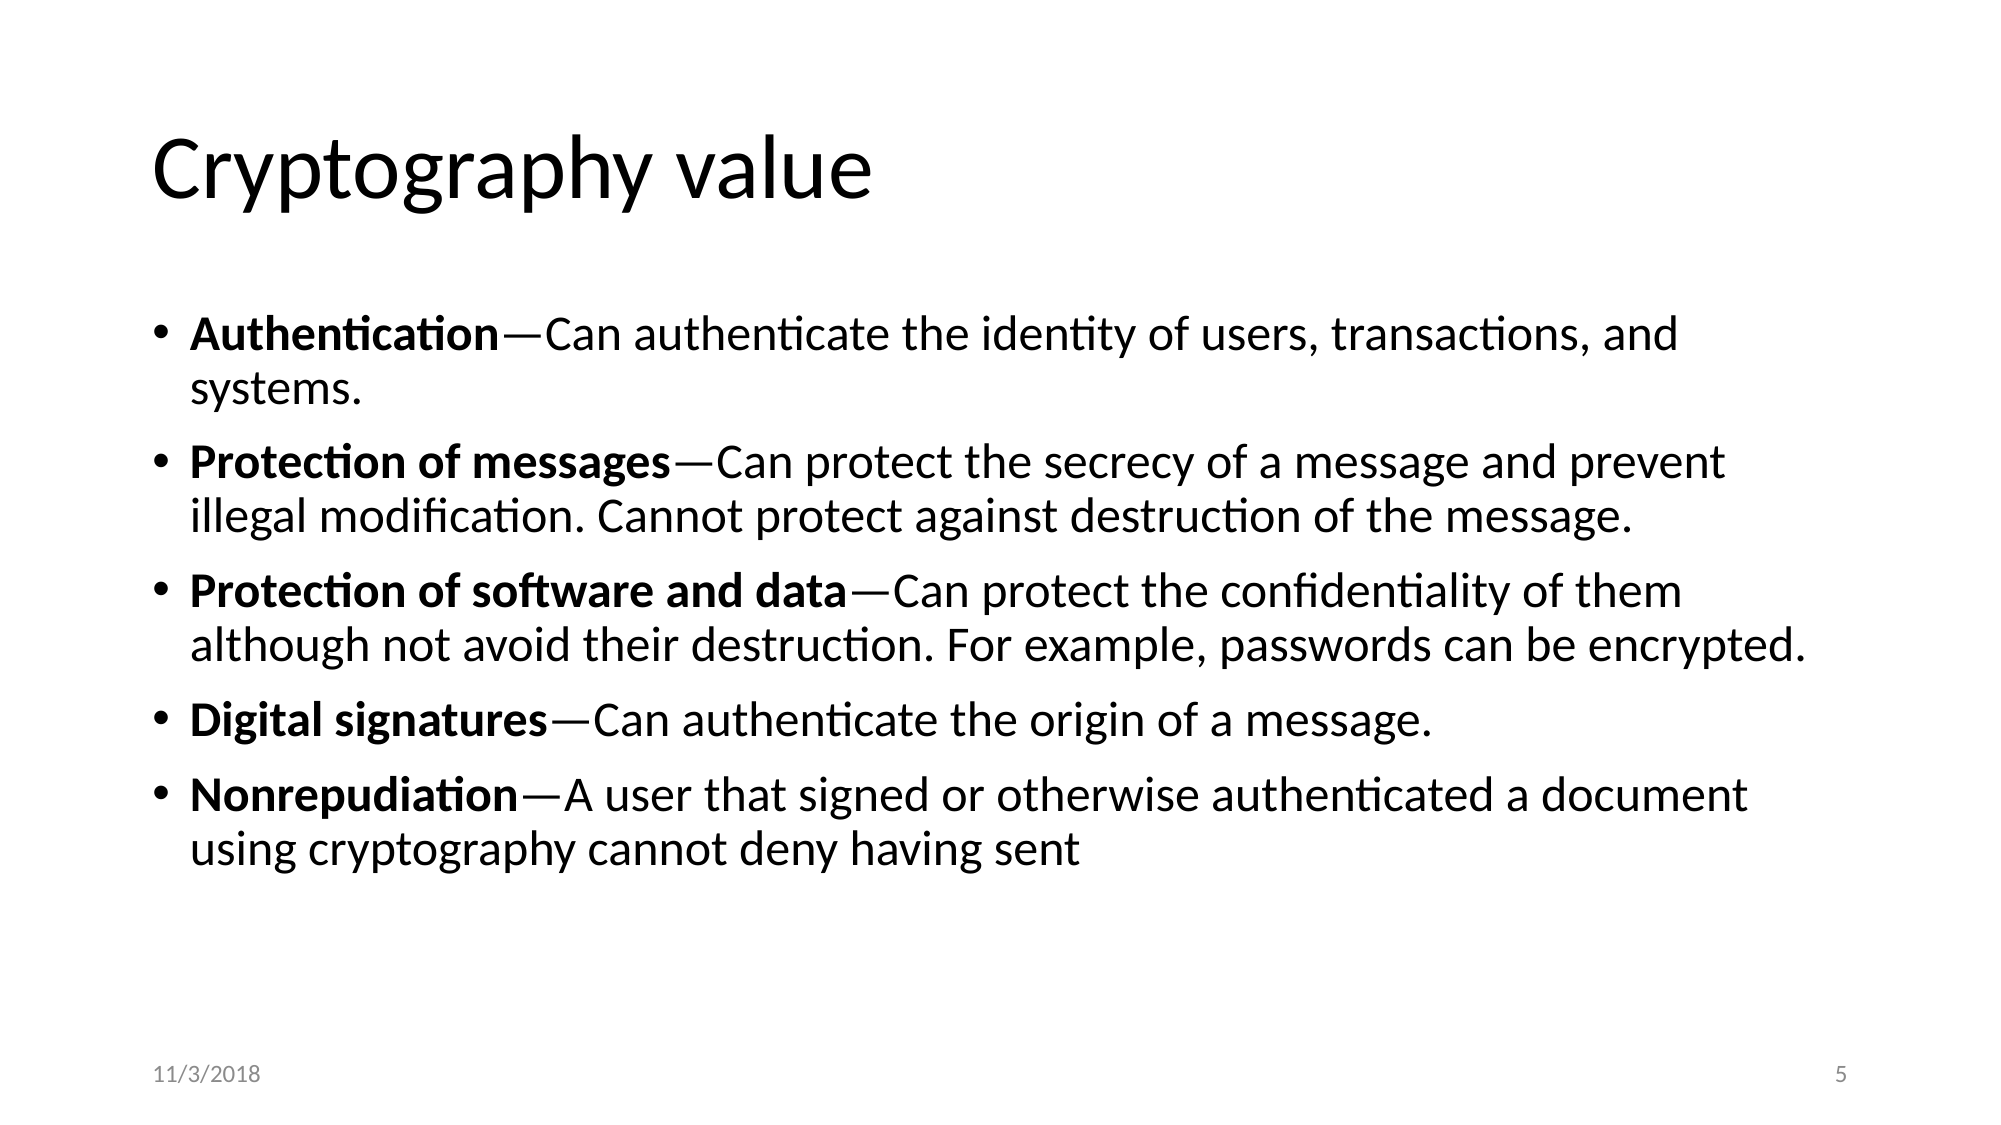

Cryptography value
Authentication—Can authenticate the identity of users, transactions, and systems.
Protection of messages—Can protect the secrecy of a message and prevent illegal modification. Cannot protect against destruction of the message.
Protection of software and data—Can protect the confidentiality of them although not avoid their destruction. For example, passwords can be encrypted.
Digital signatures—Can authenticate the origin of a message.
Nonrepudiation—A user that signed or otherwise authenticated a document using cryptography cannot deny having sent
11/3/2018
5